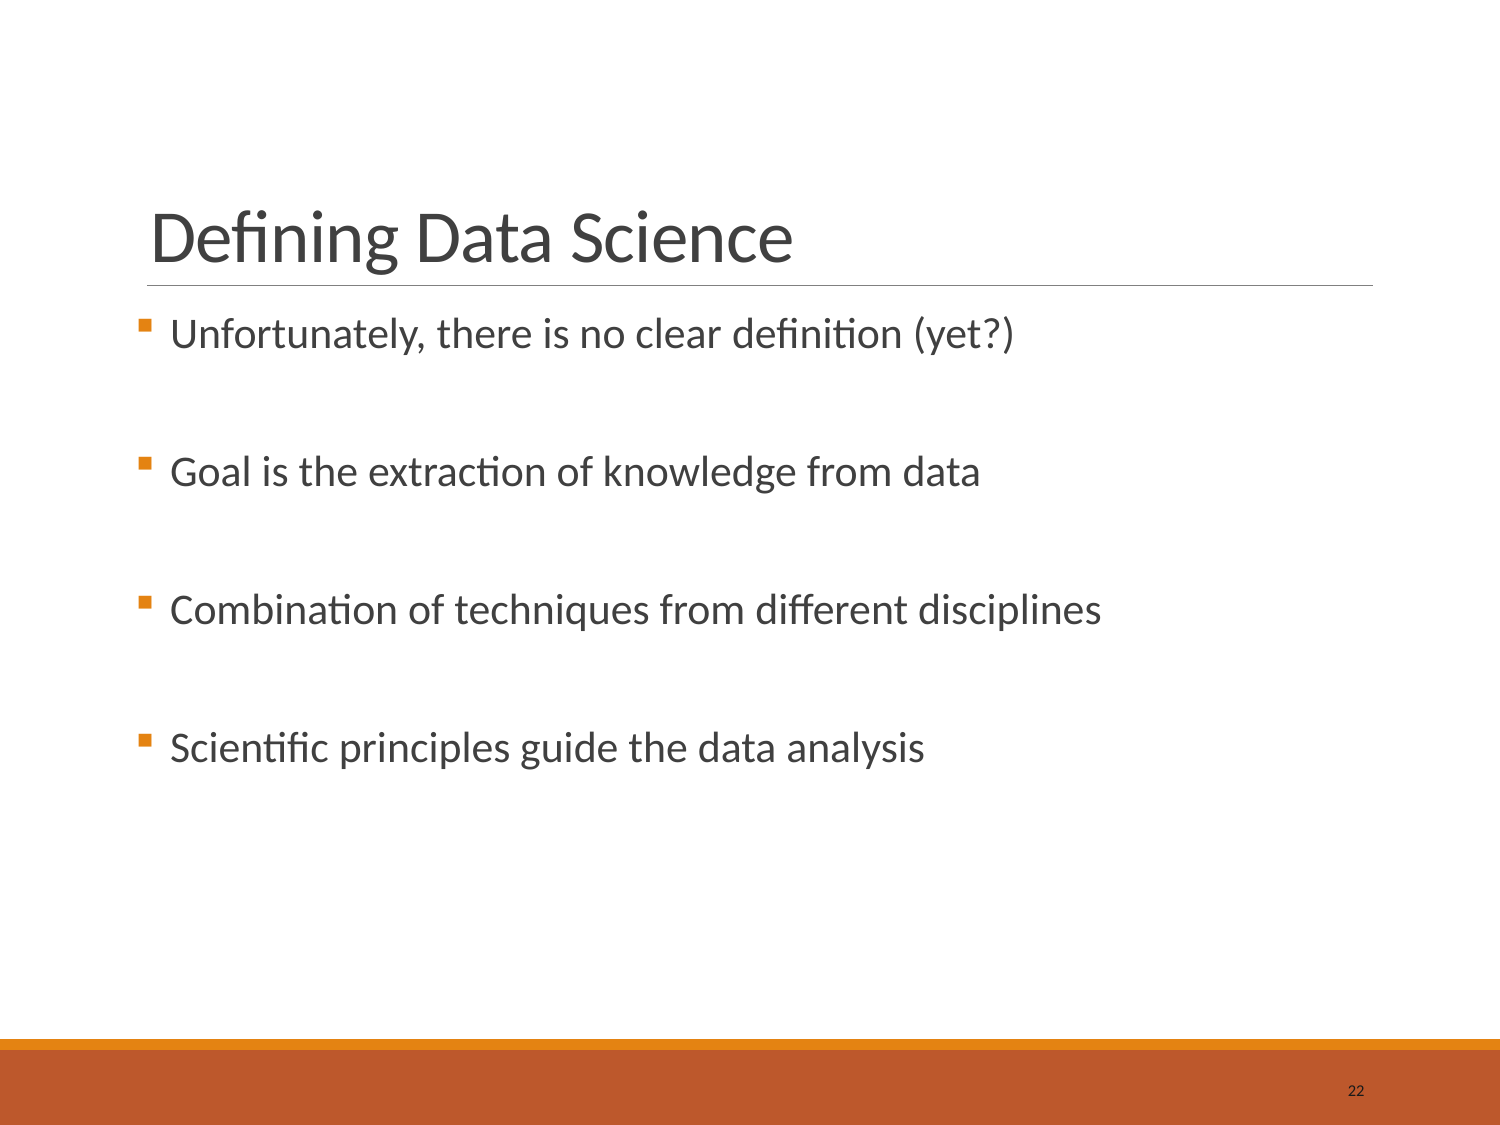

# Defining Data Science
Unfortunately, there is no clear definition (yet?)

Goal is the extraction of knowledge from data

Combination of techniques from different disciplines

Scientific principles guide the data analysis

22